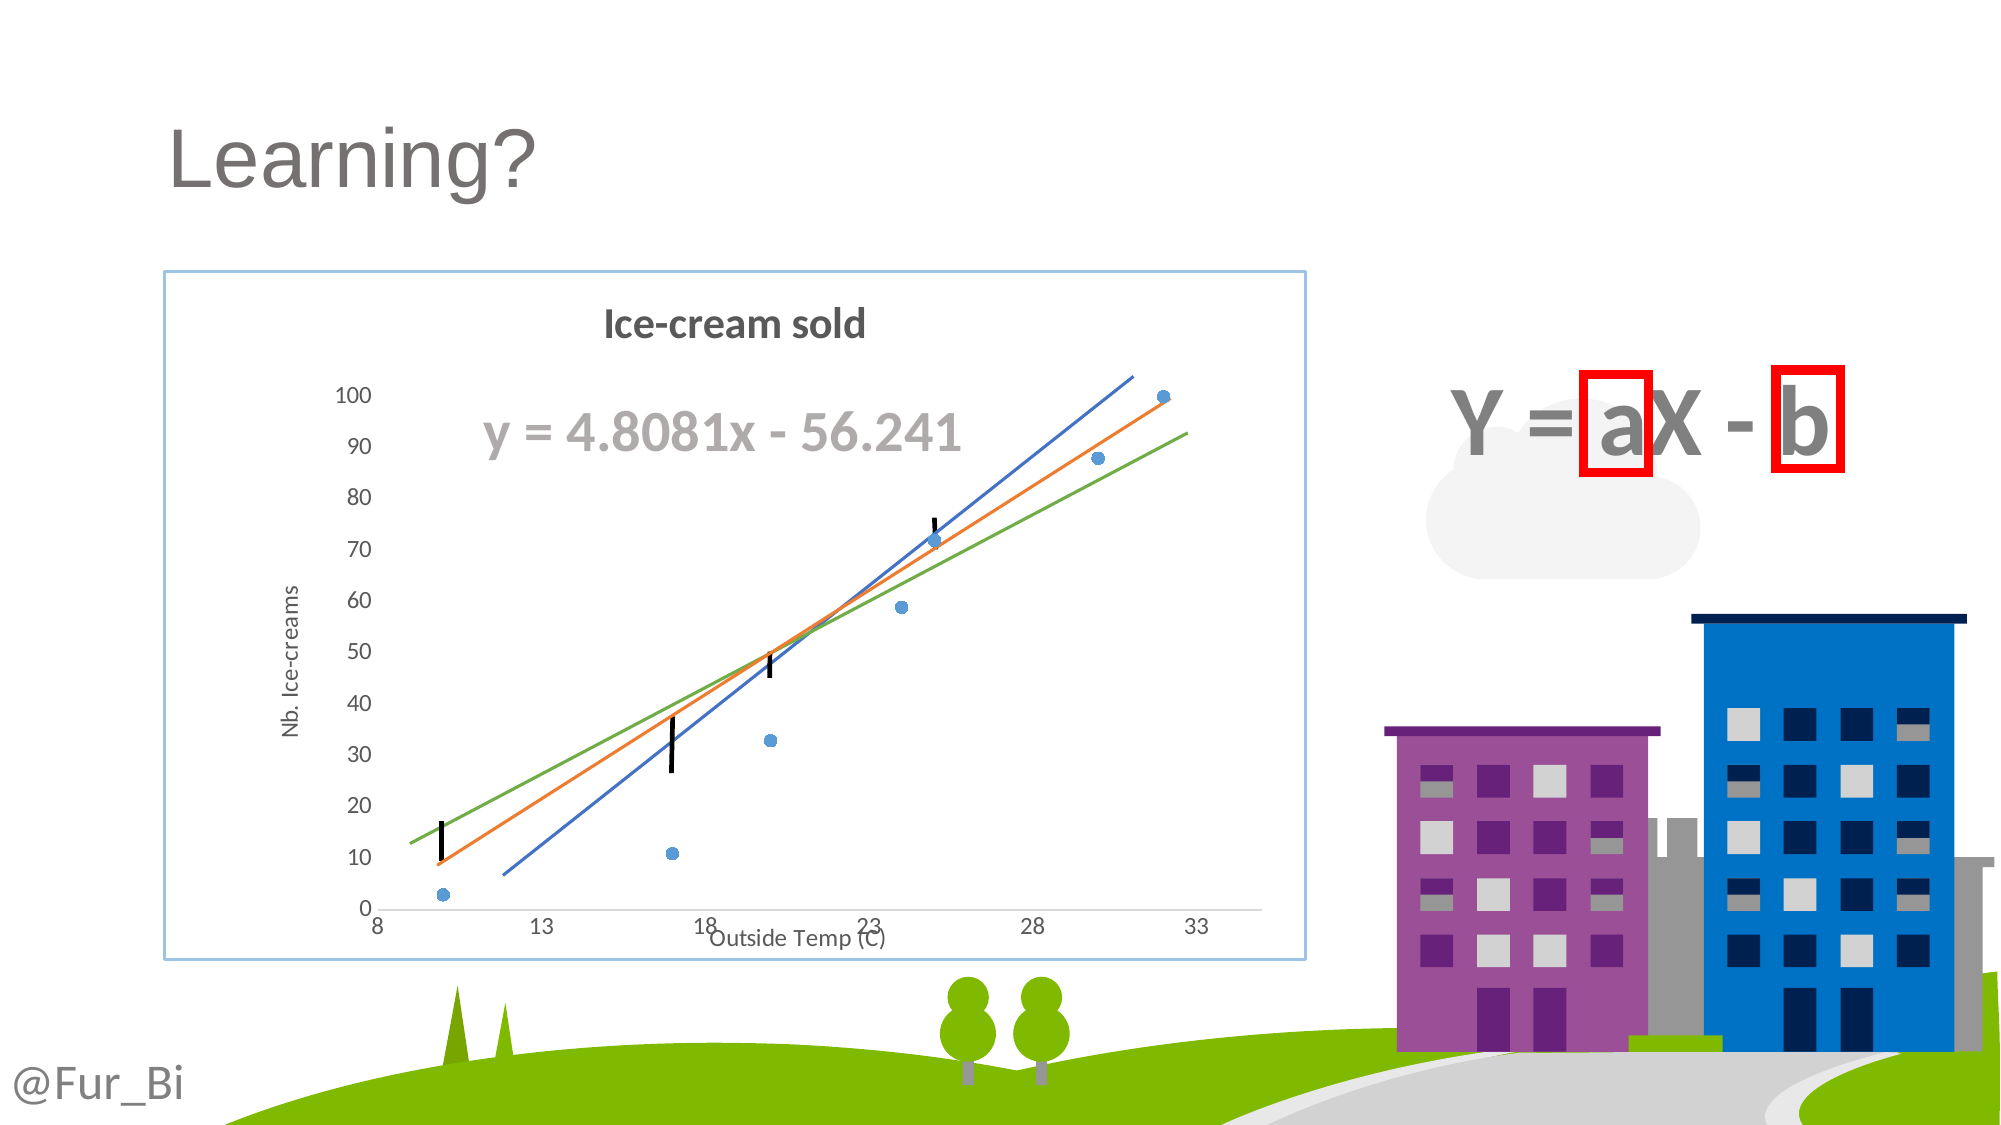

Learning?

### Chart: Ice-cream sold

| Category | Nb. Ice-cream |
|---|---|
Y = aX - b

y = 4.8081x - 56.241

@Fur_Bi